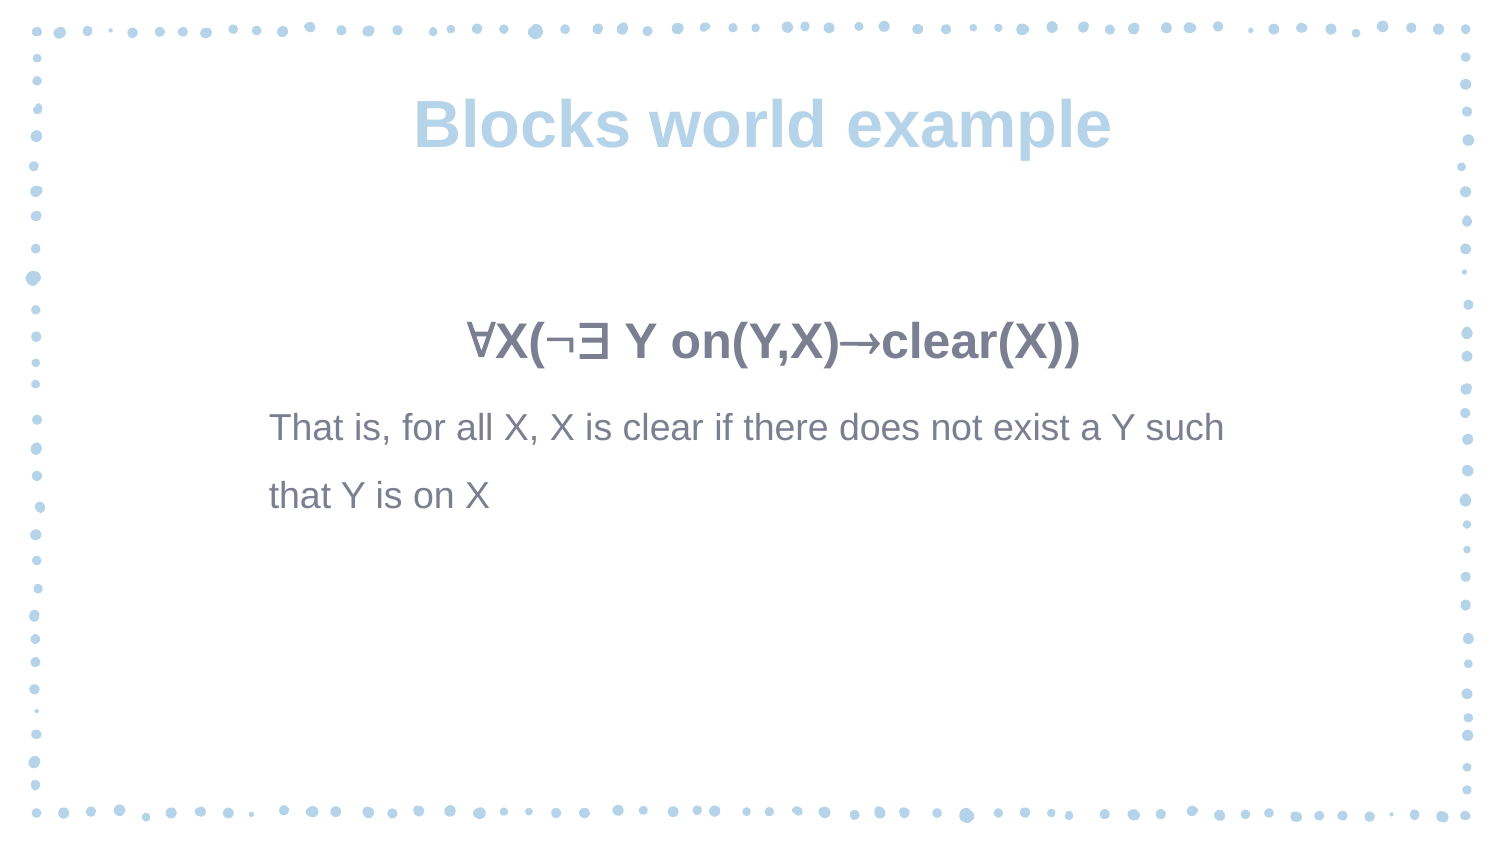

# Blocks world example
∀X(¬∃ Y on(Y,X)→clear(X))
That is, for all X, X is clear if there does not exist a Y such that Y is on X